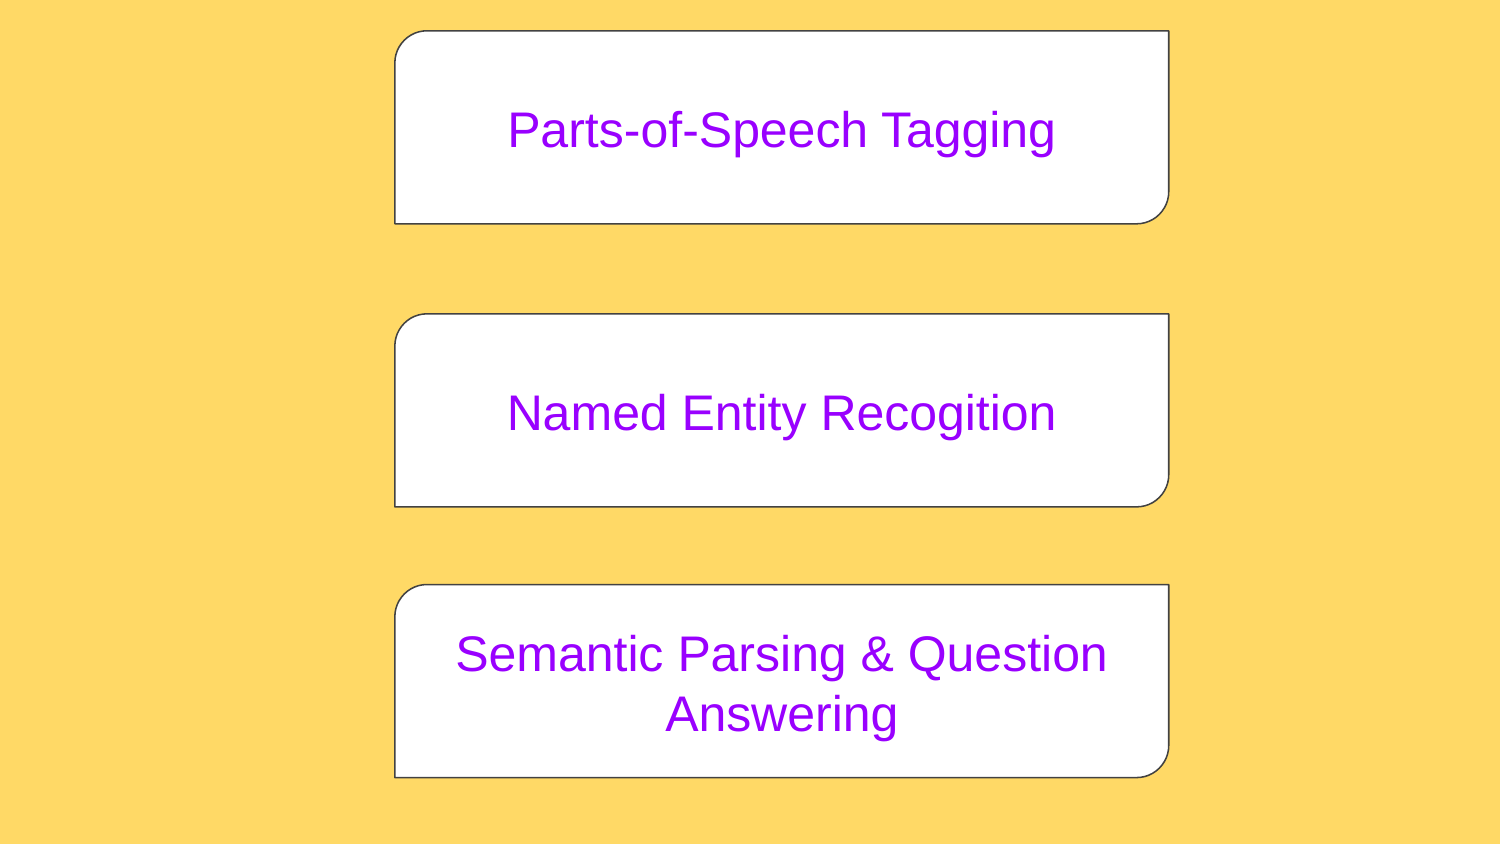

Parts-of-Speech Tagging
Named Entity Recogition
Semantic Parsing & Question Answering